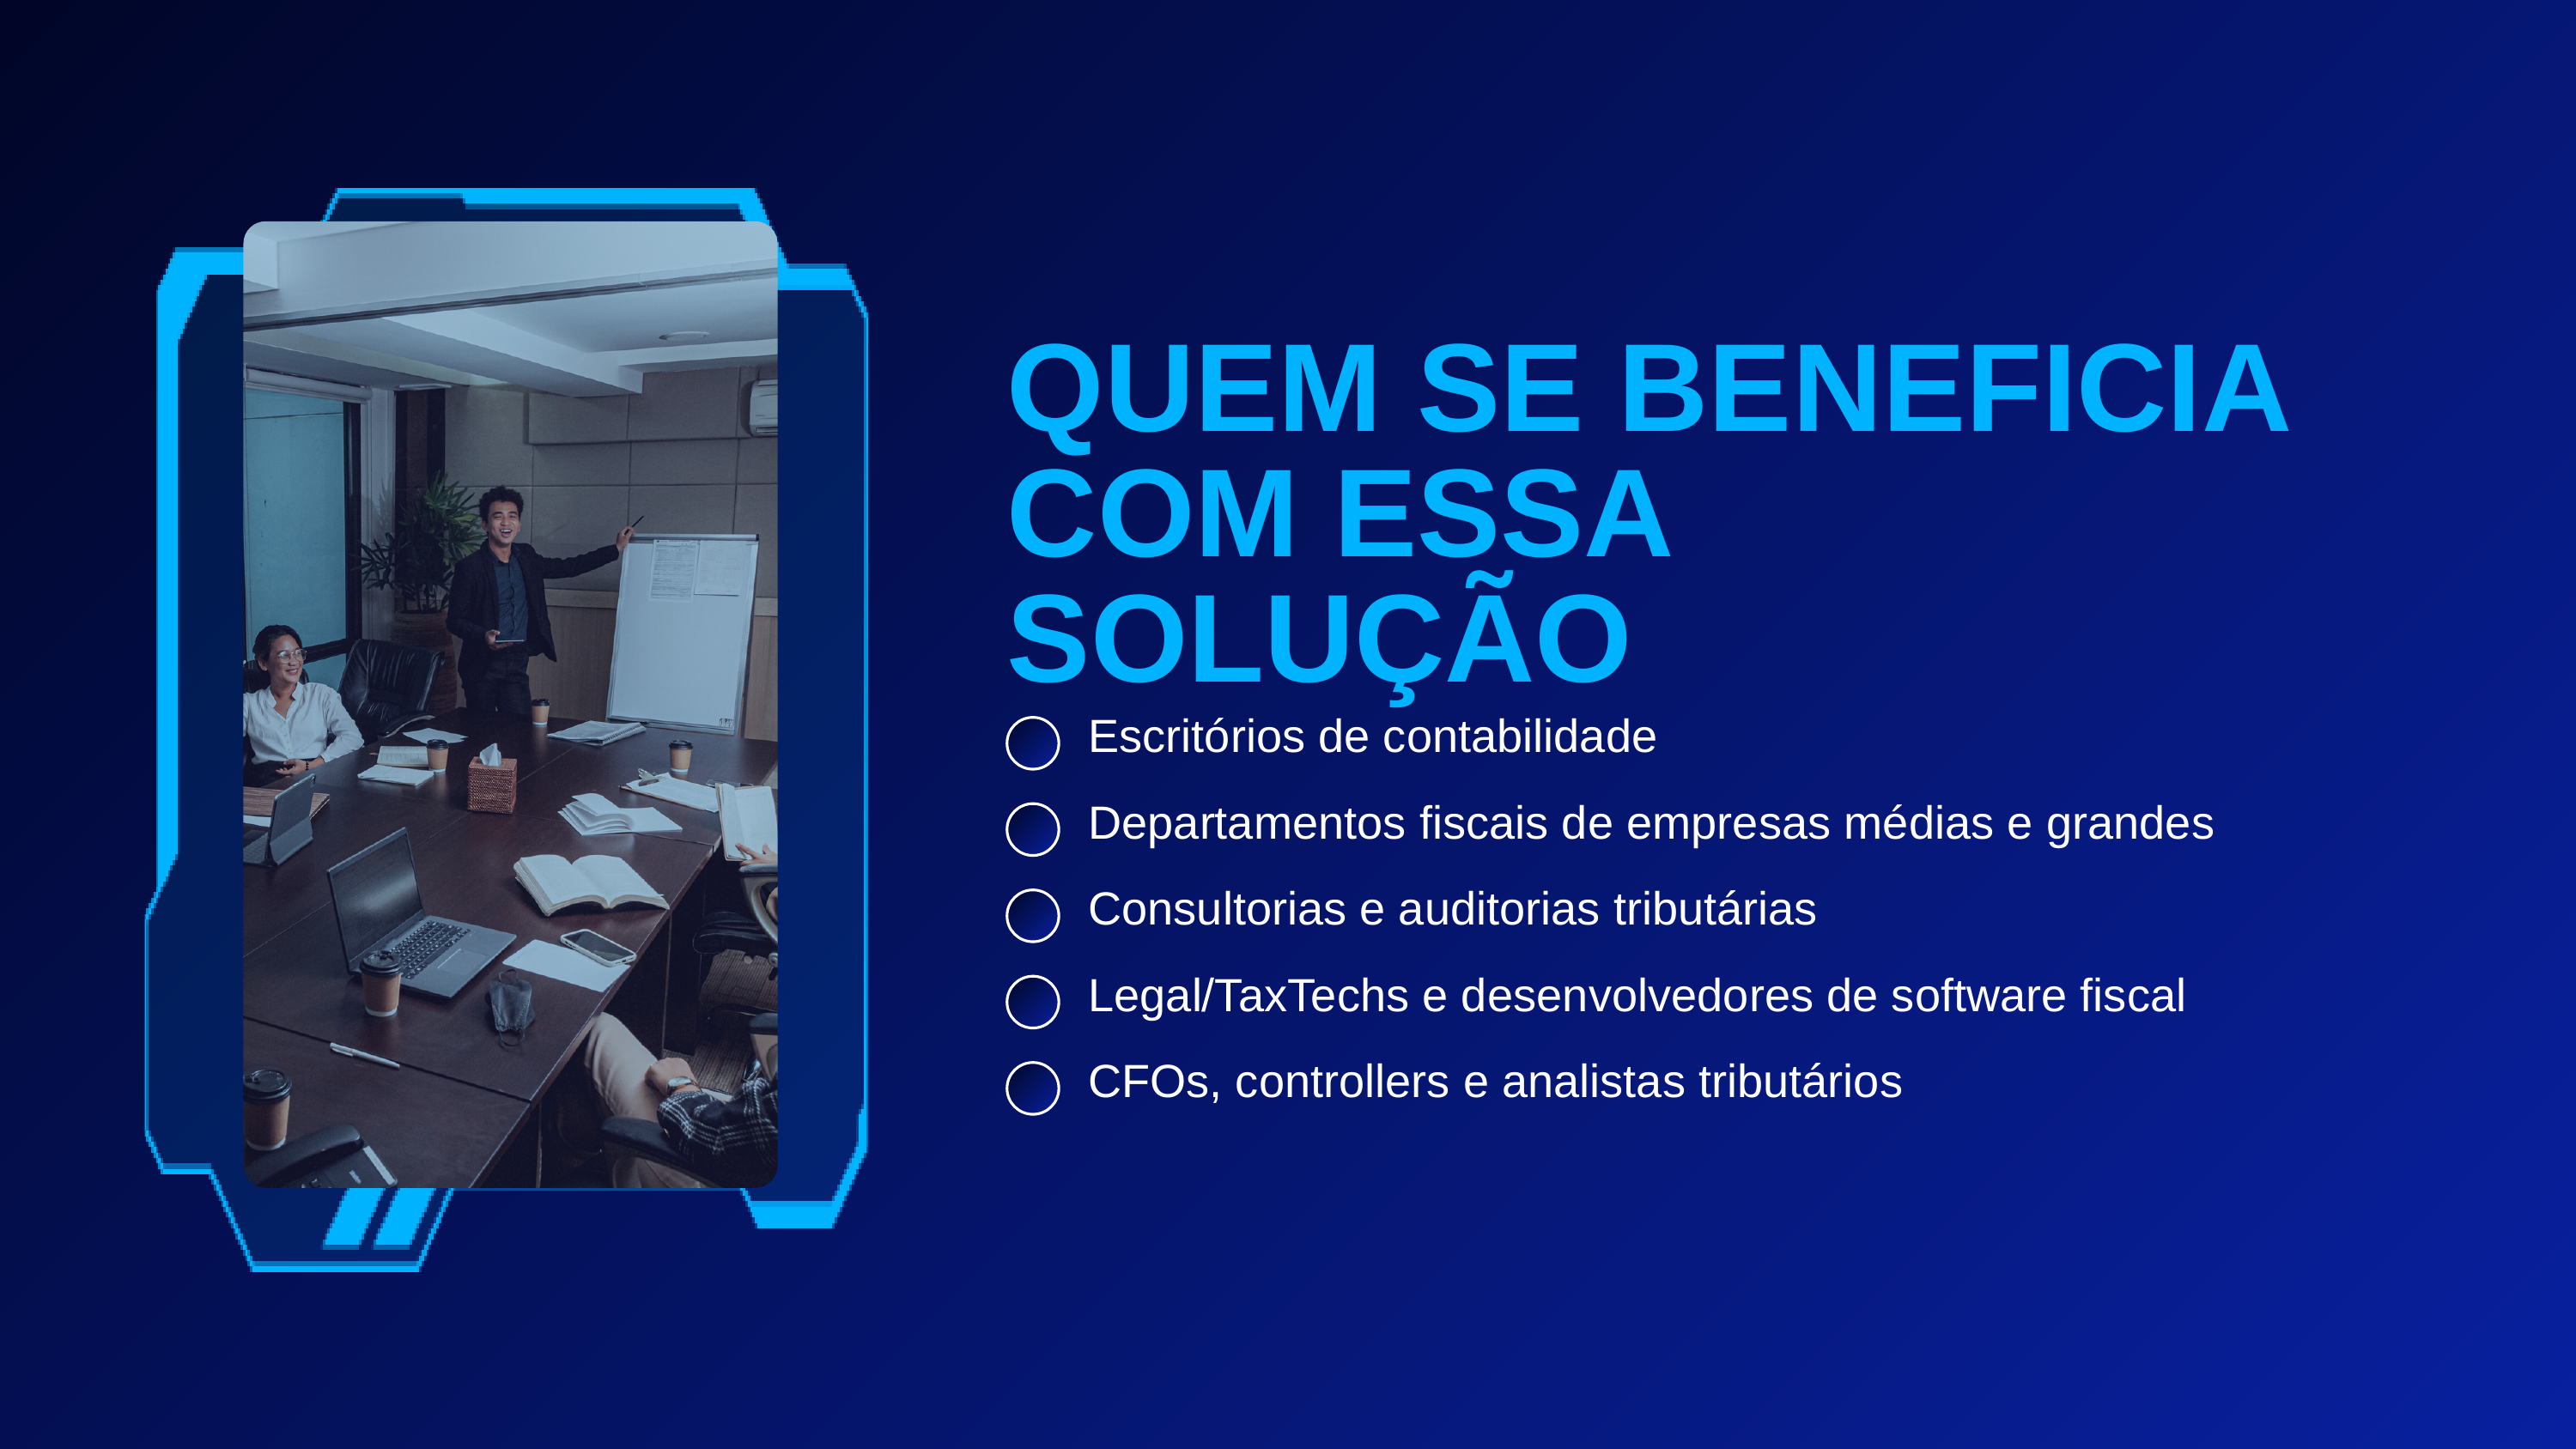

QUEM SE BENEFICIA COM ESSA SOLUÇÃO

Escritórios de contabilidade

Departamentos fiscais de empresas médias e grandes

Consultorias e auditorias tributárias

Legal/TaxTechs e desenvolvedores de software fiscal

CFOs, controllers e analistas tributários